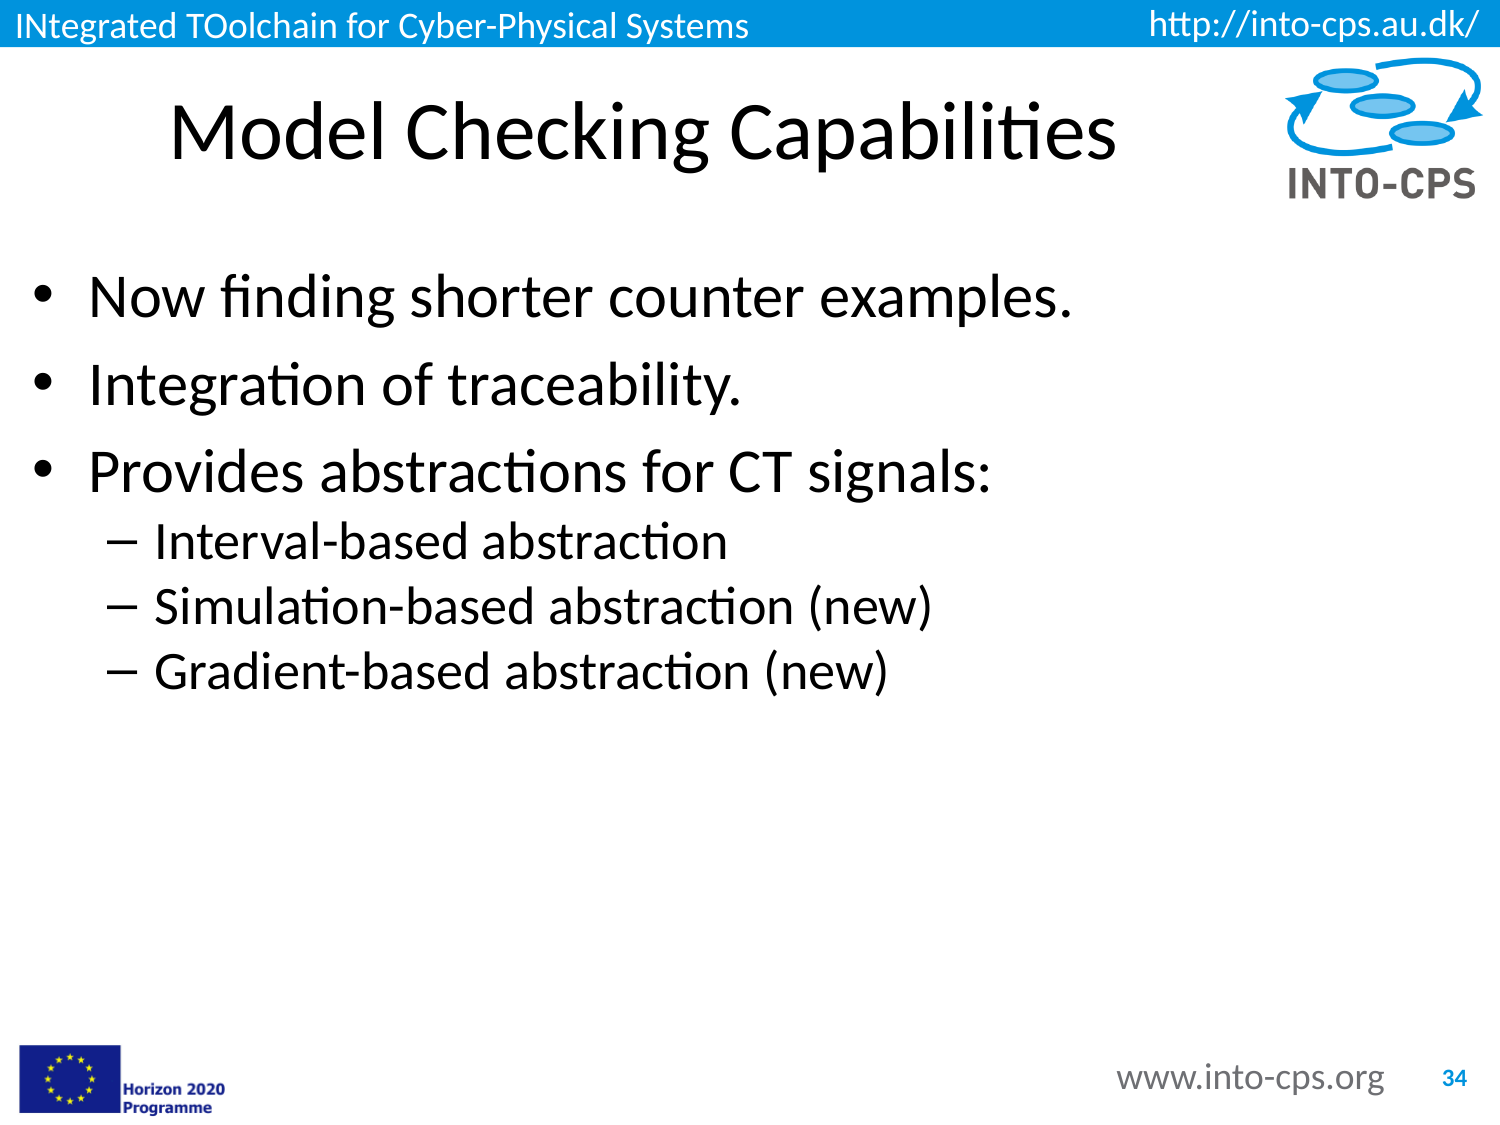

# Model Checking Capabilities
Now finding shorter counter examples.
Integration of traceability.
Provides abstractions for CT signals:
Interval-based abstraction
Simulation-based abstraction (new)
Gradient-based abstraction (new)

34